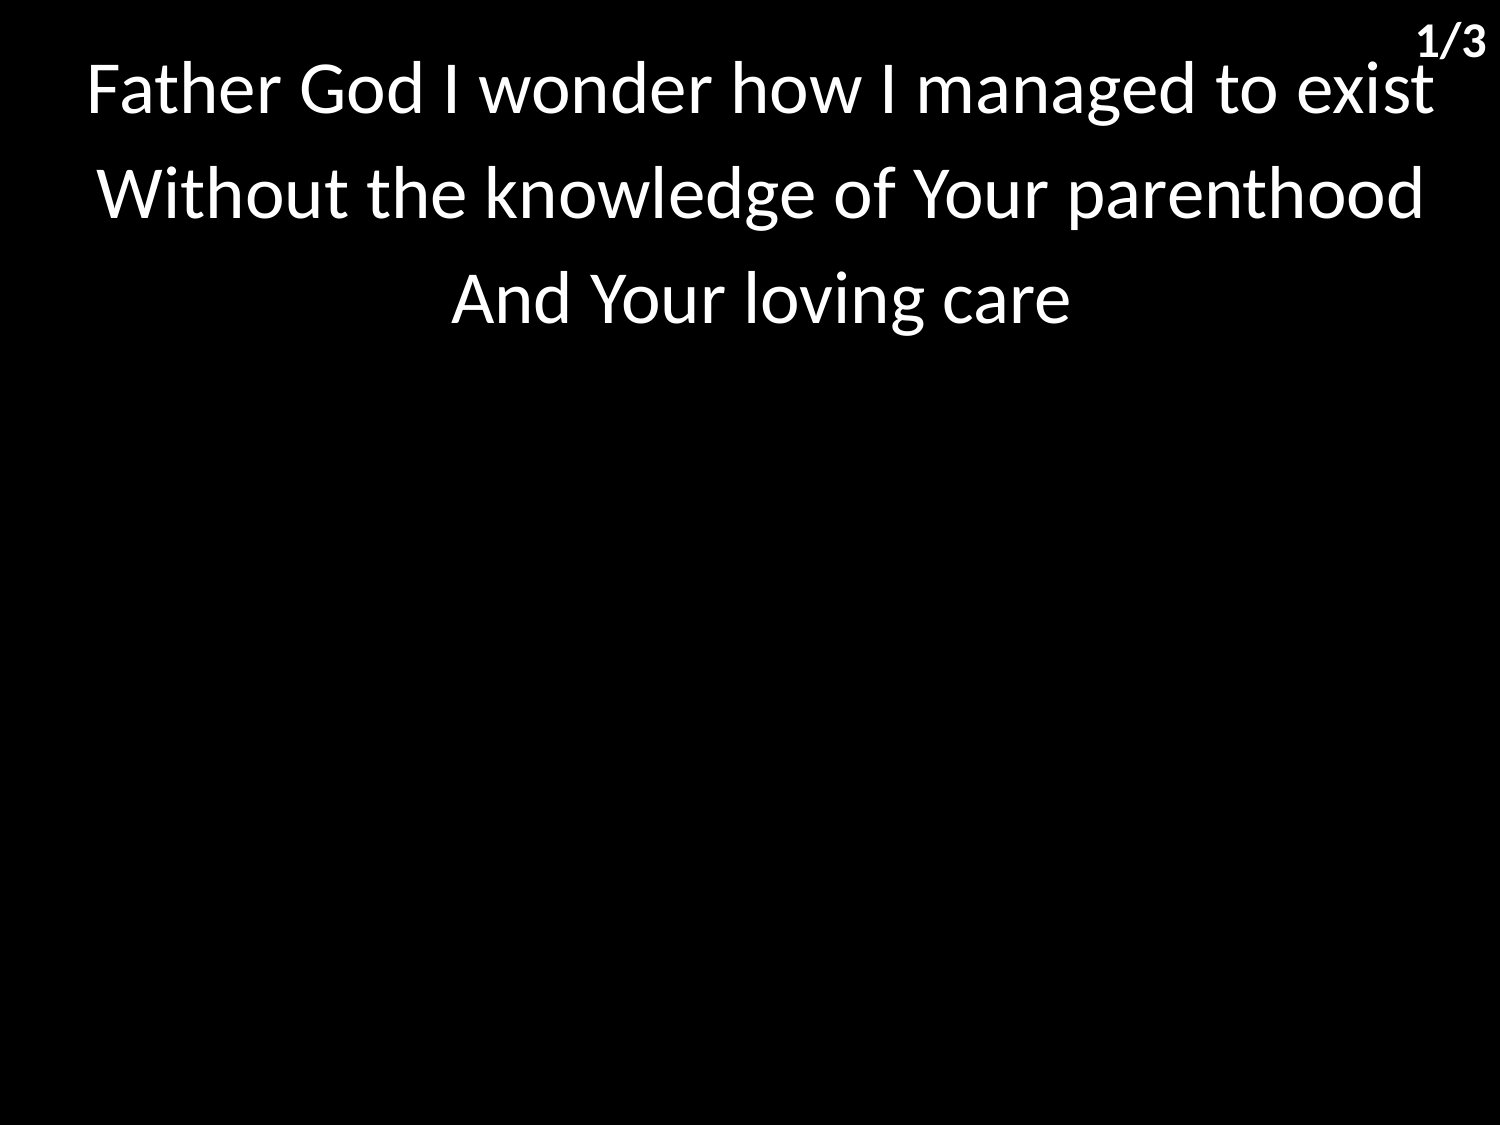

1/3
Father God I wonder how I managed to exist
Without the knowledge of Your parenthood
And Your loving care